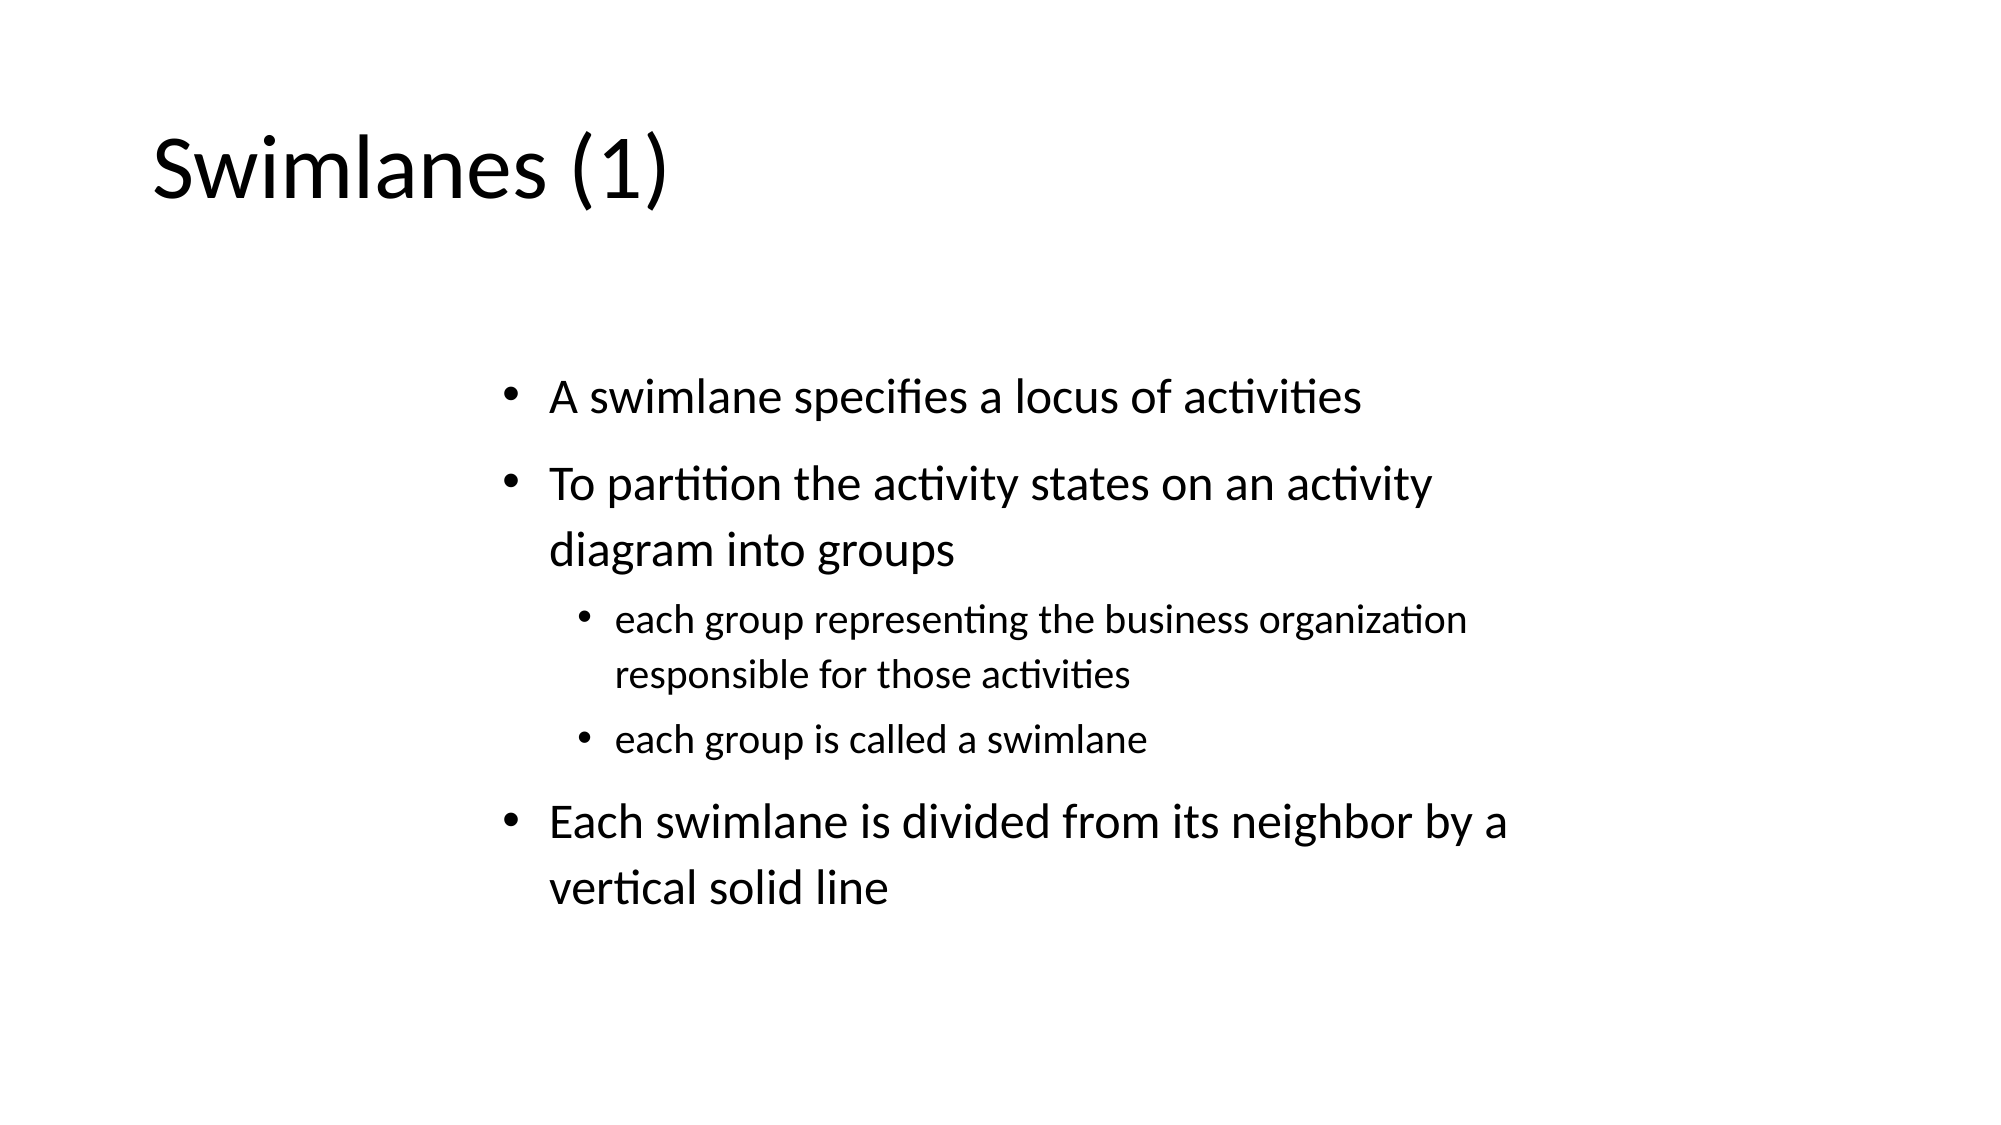

# Swimlanes (1)
A swimlane specifies a locus of activities
To partition the activity states on an activity diagram into groups
each group representing the business organization responsible for those activities
each group is called a swimlane
Each swimlane is divided from its neighbor by a vertical solid line